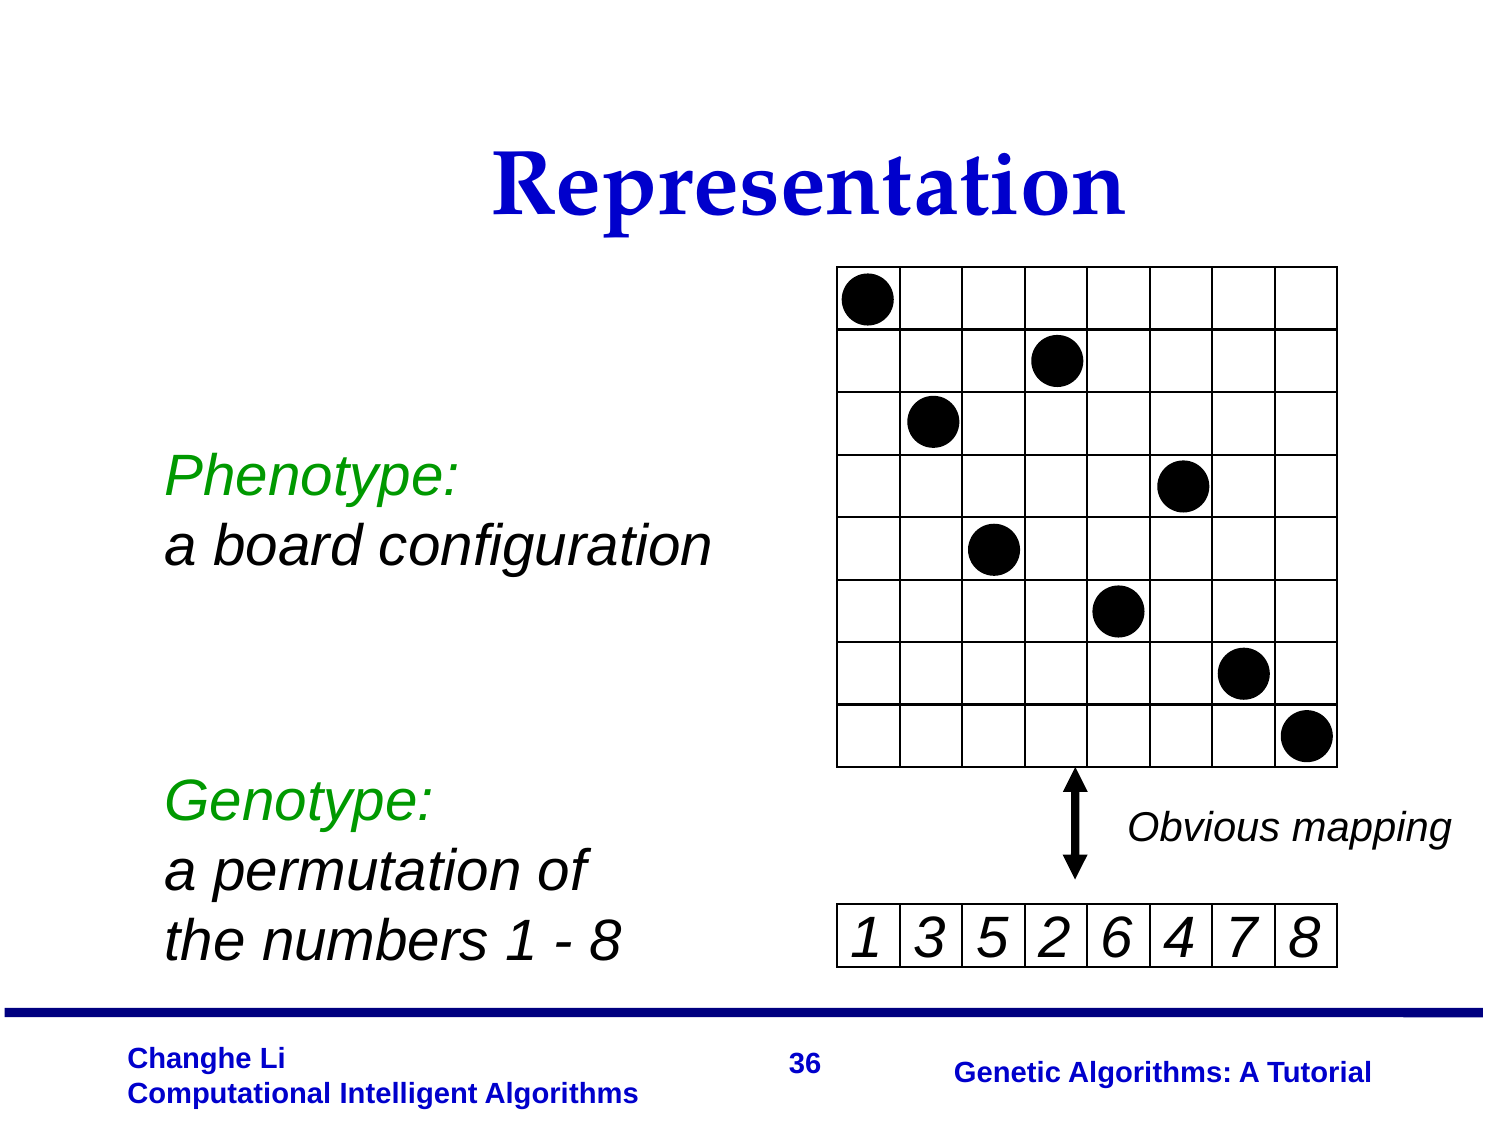

# Representation

Phenotype:
a board configuration
Genotype:
a permutation of
the numbers 1 - 8
1
3
5
2
6
4
7
8

Obvious mapping